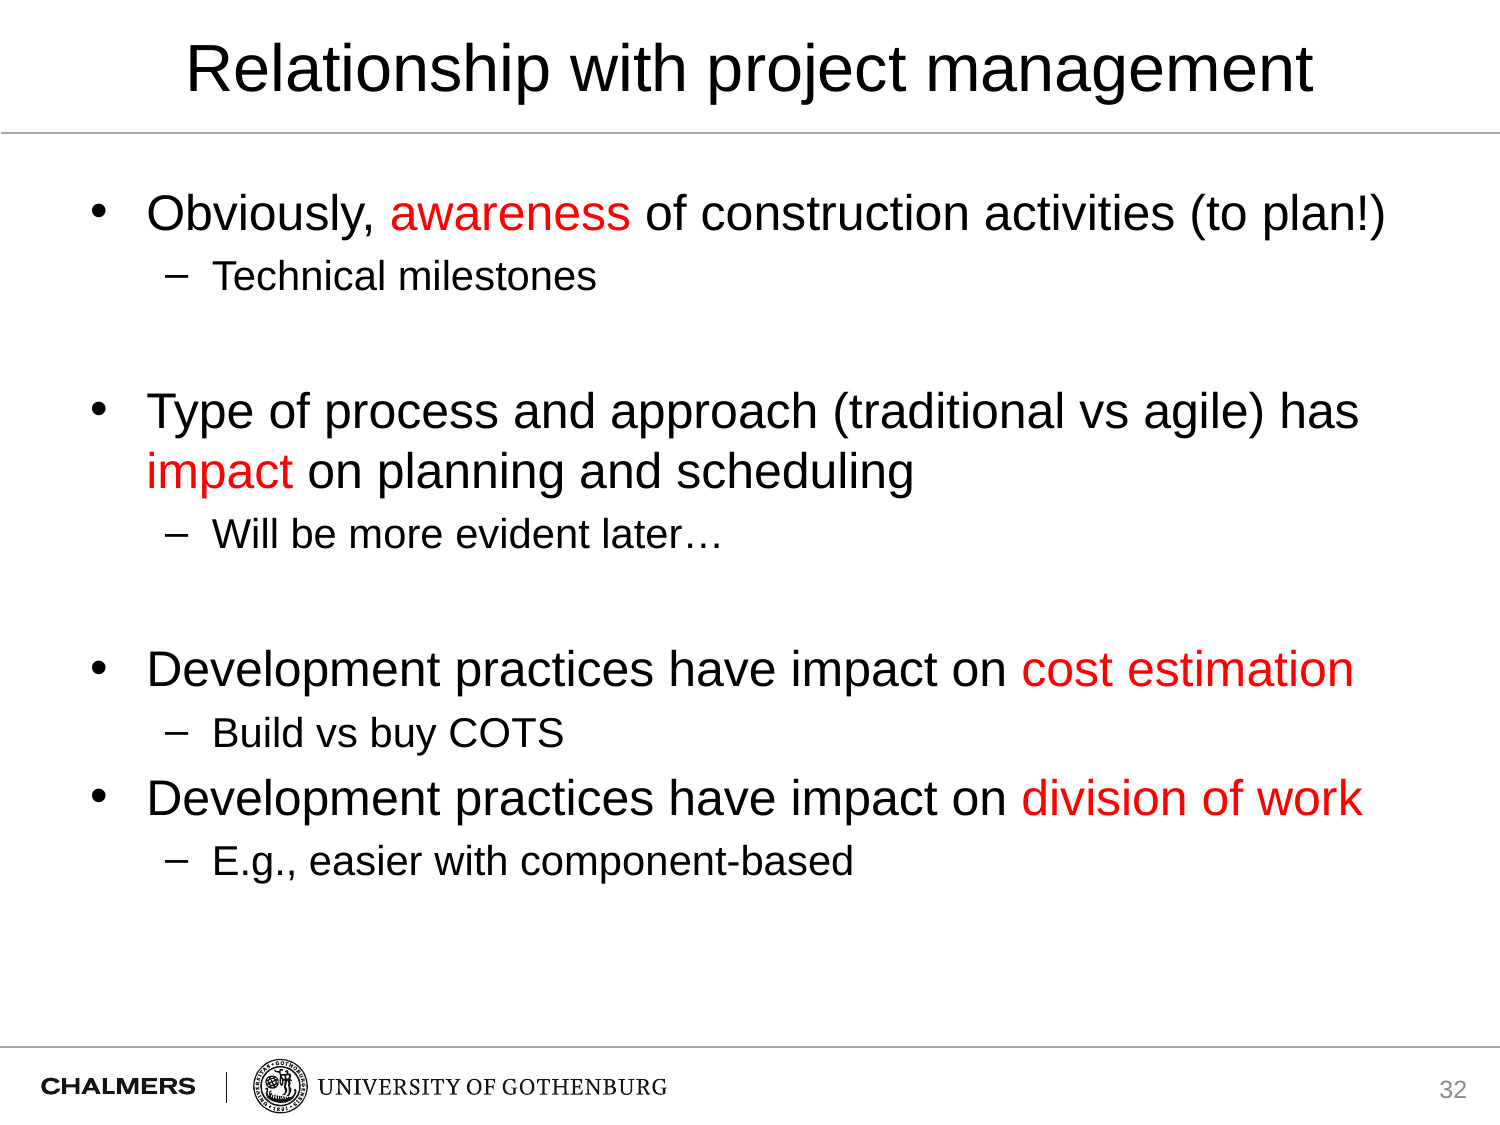

# Relationship with project management
Obviously, awareness of construction activities (to plan!)
Technical milestones

Type of process and approach (traditional vs agile) has impact on planning and scheduling
Will be more evident later…

Development practices have impact on cost estimation
Build vs buy COTS
Development practices have impact on division of work
E.g., easier with component-based
32